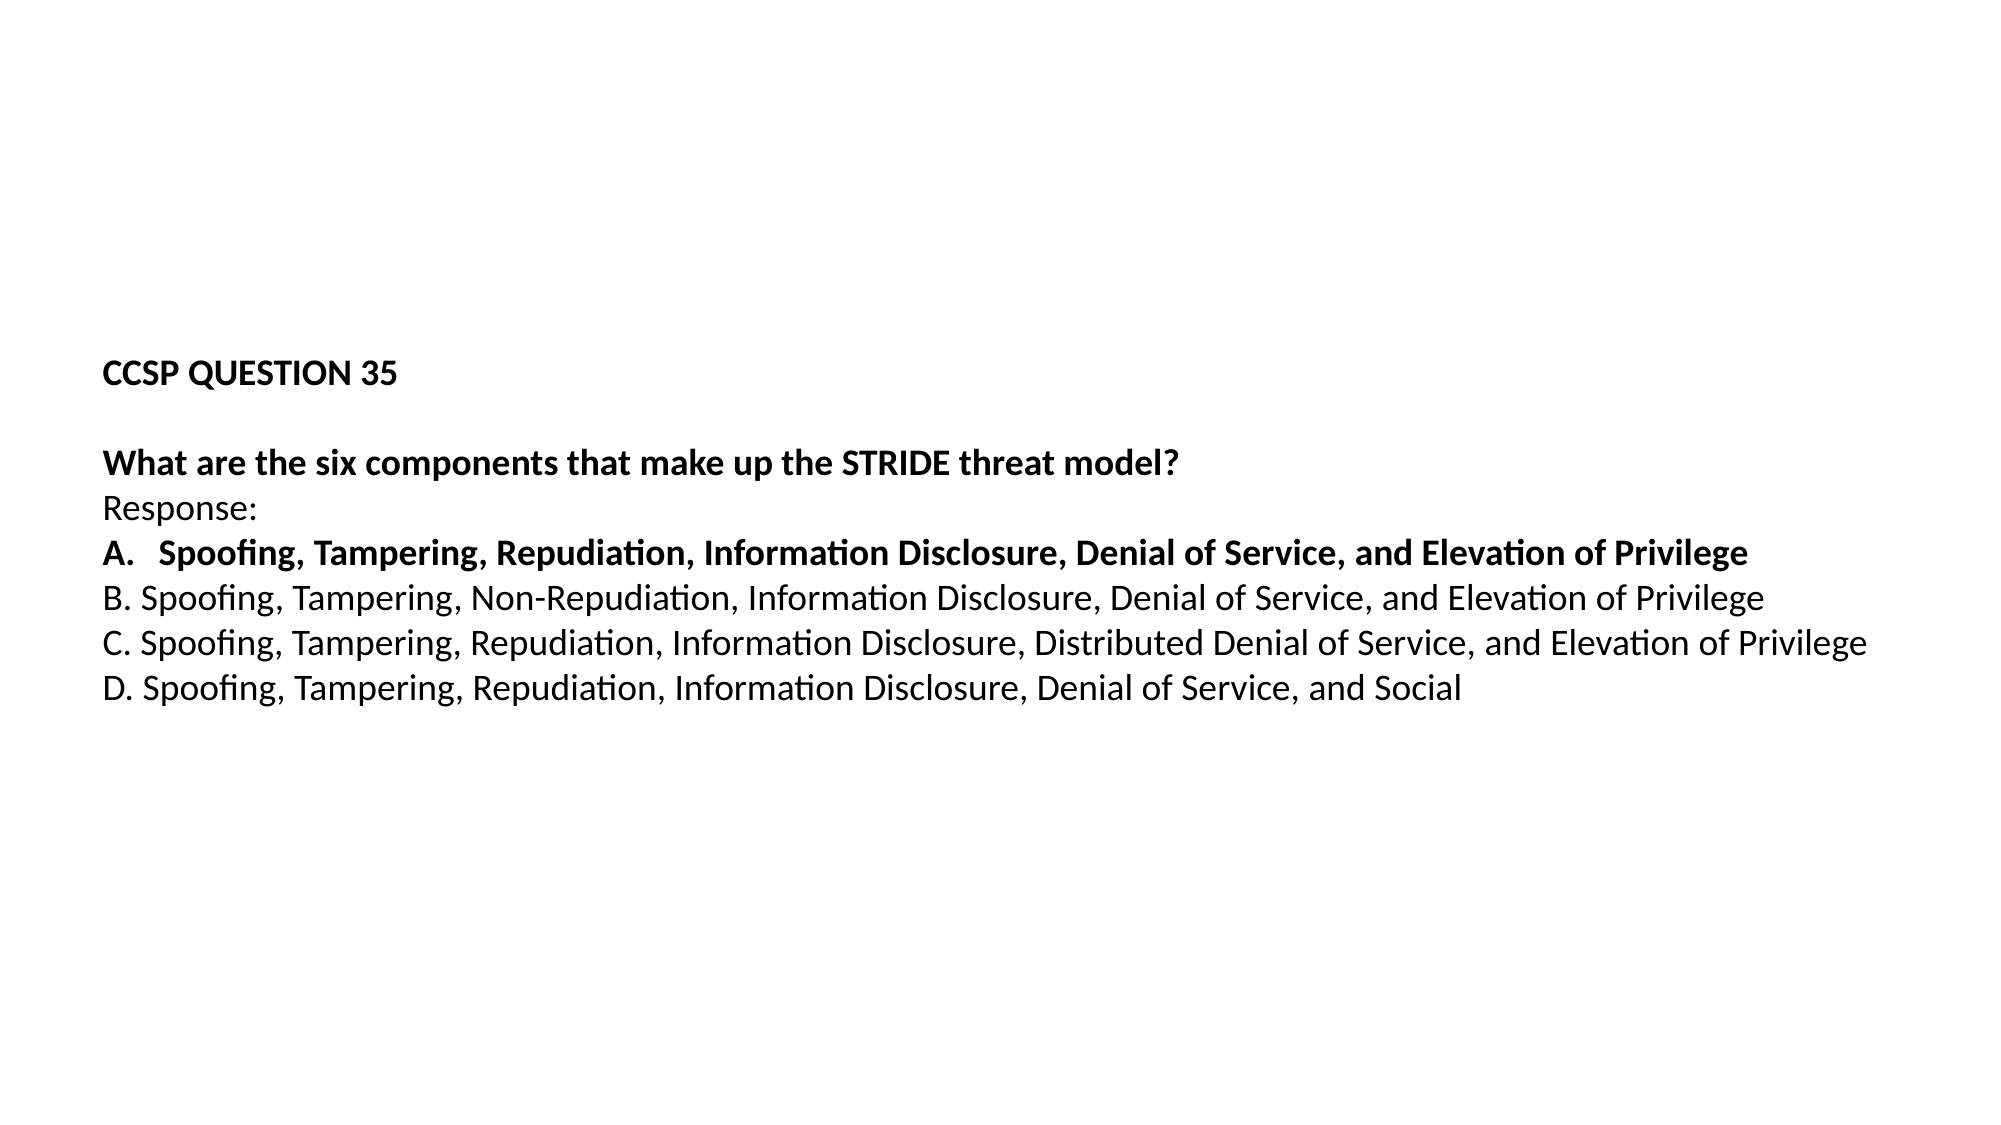

CCSP QUESTION 35

What are the six components that make up the STRIDE threat model?
Response:
Spoofing, Tampering, Repudiation, Information Disclosure, Denial of Service, and Elevation of Privilege
B. Spoofing, Tampering, Non-Repudiation, Information Disclosure, Denial of Service, and Elevation of Privilege
C. Spoofing, Tampering, Repudiation, Information Disclosure, Distributed Denial of Service, and Elevation of Privilege
D. Spoofing, Tampering, Repudiation, Information Disclosure, Denial of Service, and Social